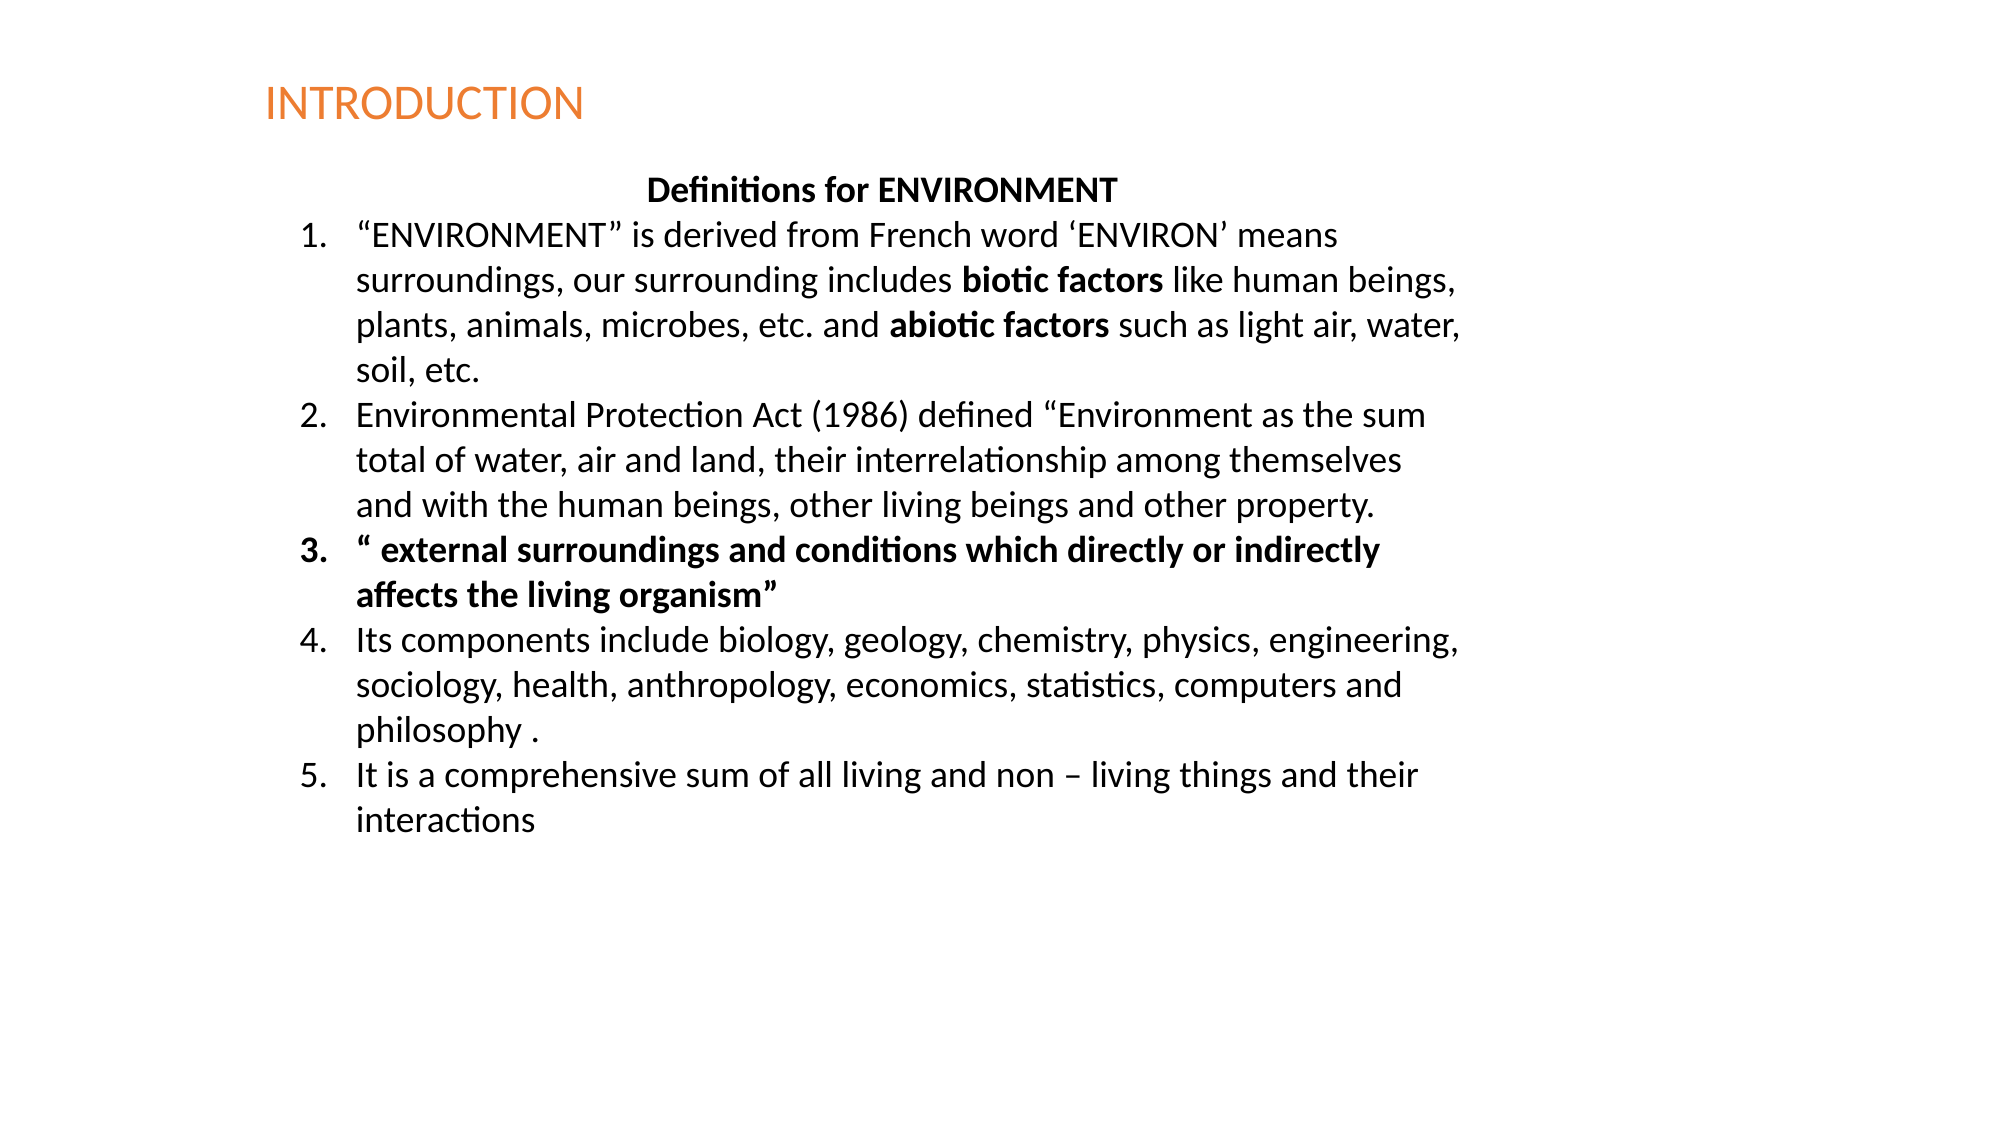

INTRODUCTION
Definitions for ENVIRONMENT
“ENVIRONMENT” is derived from French word ‘ENVIRON’ means surroundings, our surrounding includes biotic factors like human beings, plants, animals, microbes, etc. and abiotic factors such as light air, water, soil, etc.
Environmental Protection Act (1986) defined “Environment as the sum total of water, air and land, their interrelationship among themselves and with the human beings, other living beings and other property.
“ external surroundings and conditions which directly or indirectly affects the living organism”
Its components include biology, geology, chemistry, physics, engineering, sociology, health, anthropology, economics, statistics, computers and philosophy .
It is a comprehensive sum of all living and non – living things and their interactions